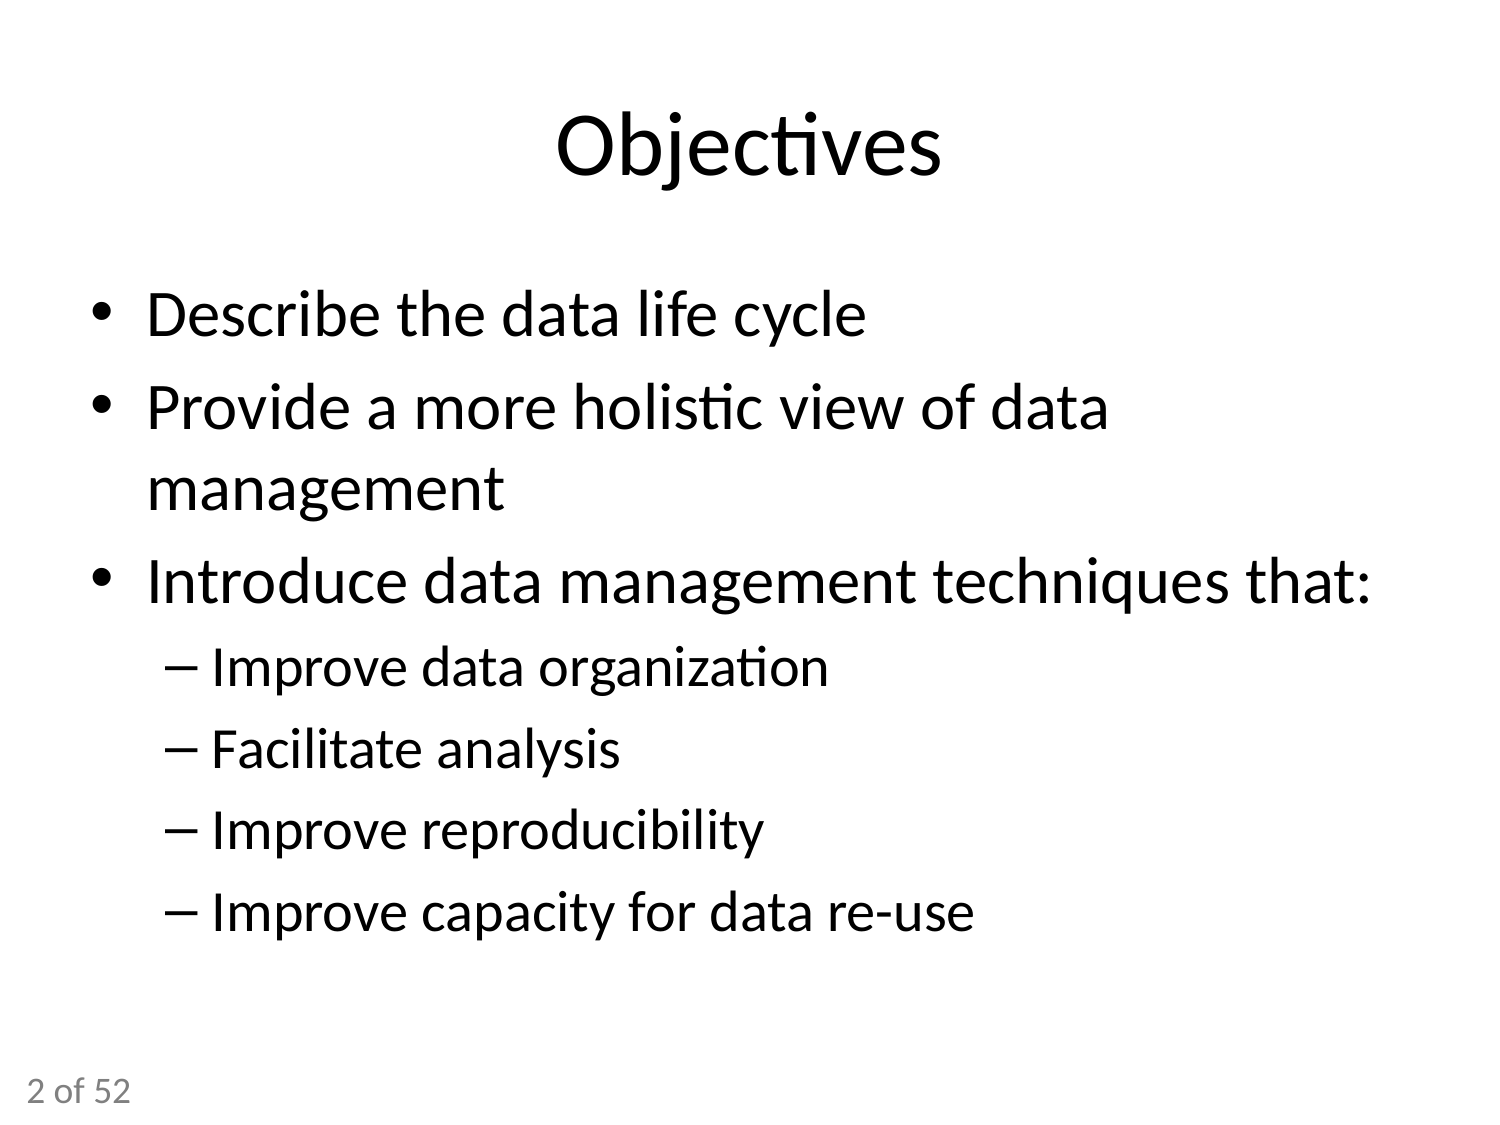

# Objectives
Describe the data life cycle
Provide a more holistic view of data management
Introduce data management techniques that:
Improve data organization
Facilitate analysis
Improve reproducibility
Improve capacity for data re-use